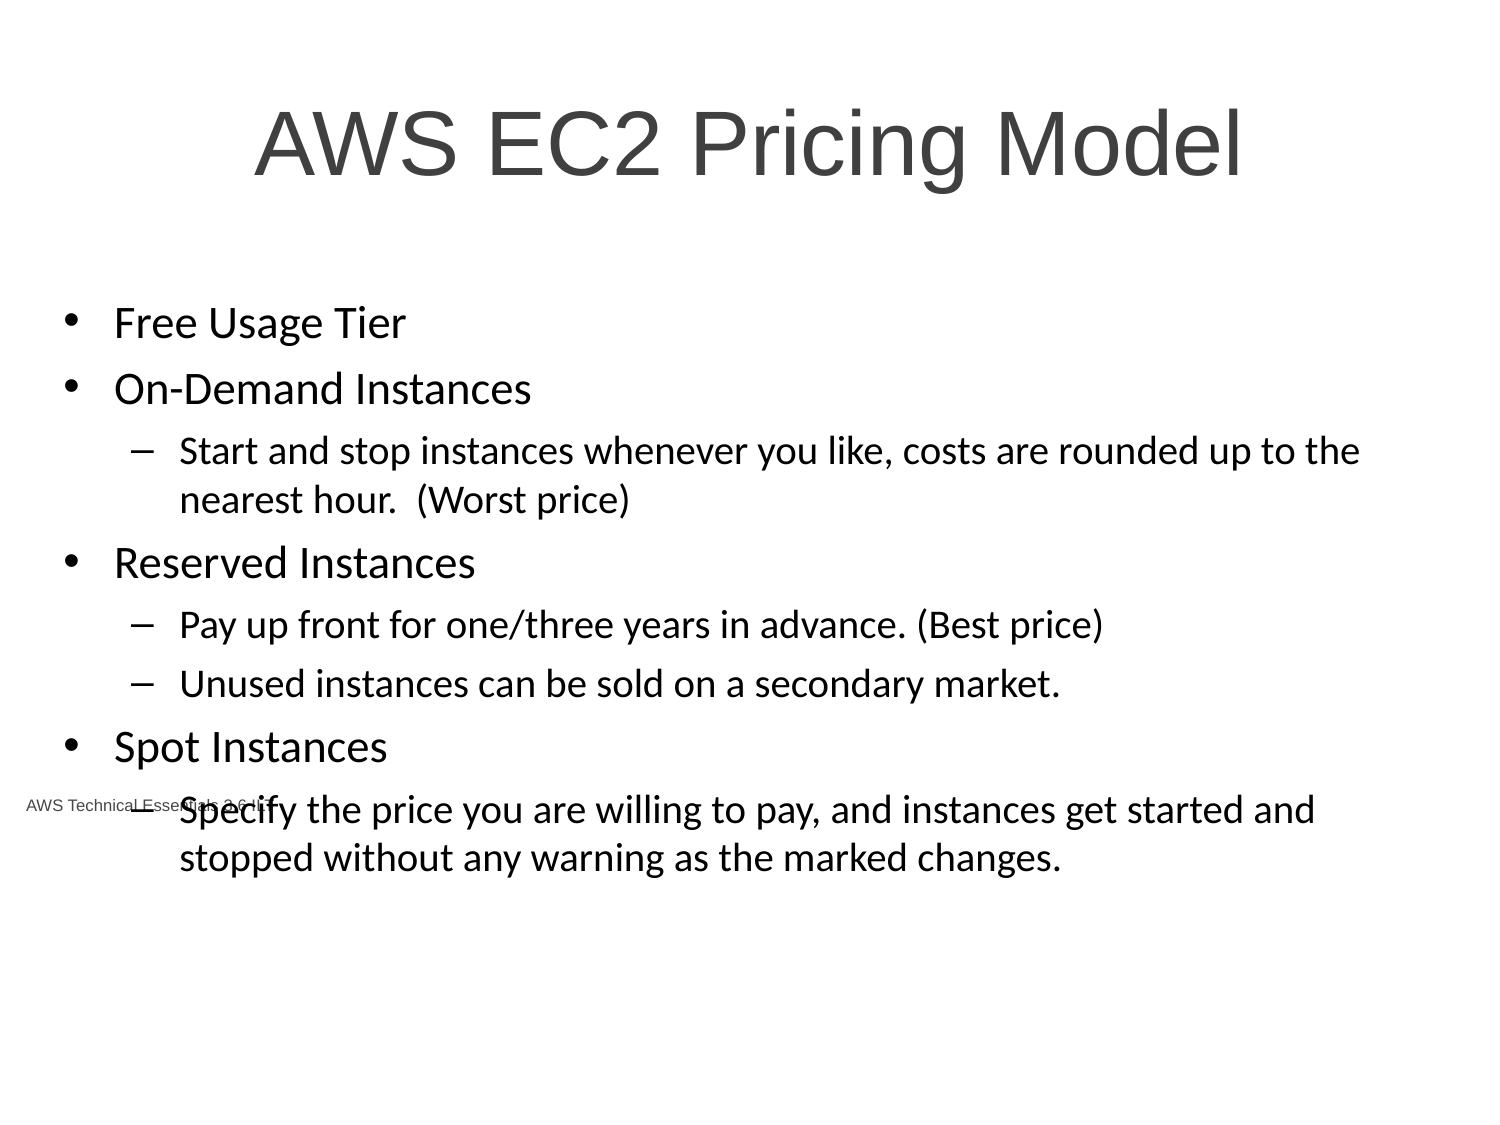

# AWS EC2 Pricing Model
Free Usage Tier
On-Demand Instances
Start and stop instances whenever you like, costs are rounded up to the nearest hour.  (Worst price)
Reserved Instances
Pay up front for one/three years in advance. (Best price)
Unused instances can be sold on a secondary market.
Spot Instances
Specify the price you are willing to pay, and instances get started and stopped without any warning as the marked changes.
AWS Technical Essentials 3.6 ILT